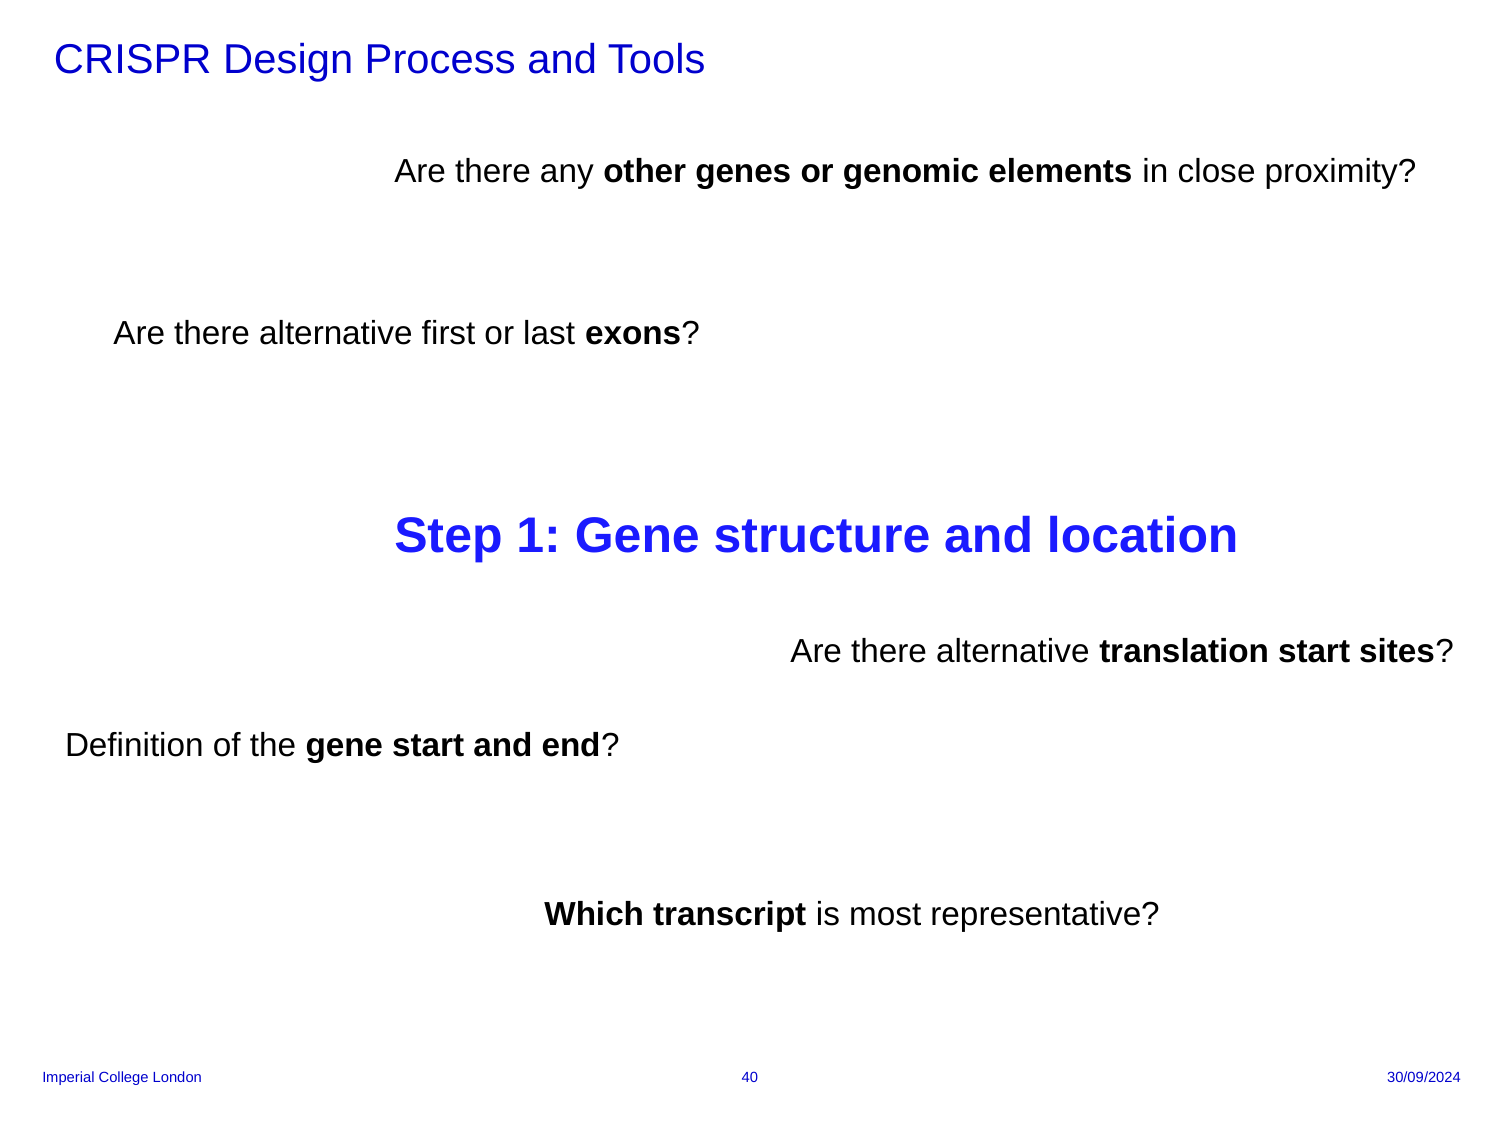

CRISPR Design Process and Tools
Are there any other genes or genomic elements in close proximity?
Are there alternative first or last exons?
Step 1: Gene structure and location
Are there alternative translation start sites?
Definition of the gene start and end?
Which transcript is most representative?

40
30/09/2024